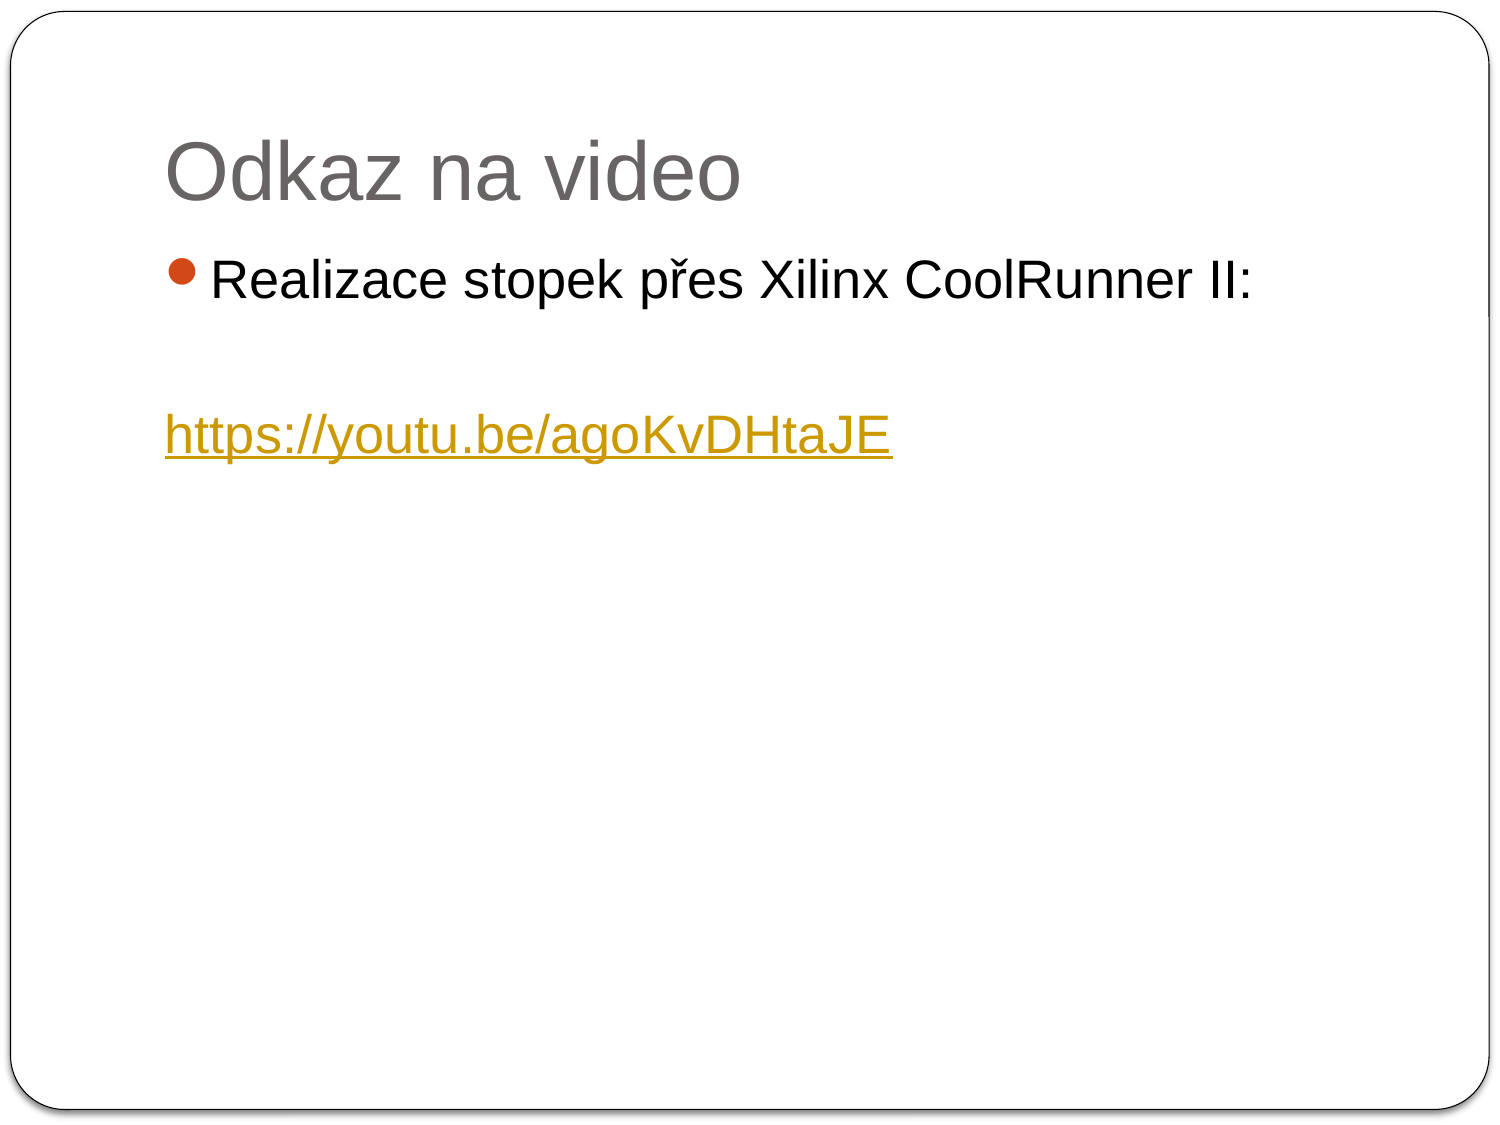

# Odkaz na video
Realizace stopek přes Xilinx CoolRunner II:

https://youtu.be/agoKvDHtaJE